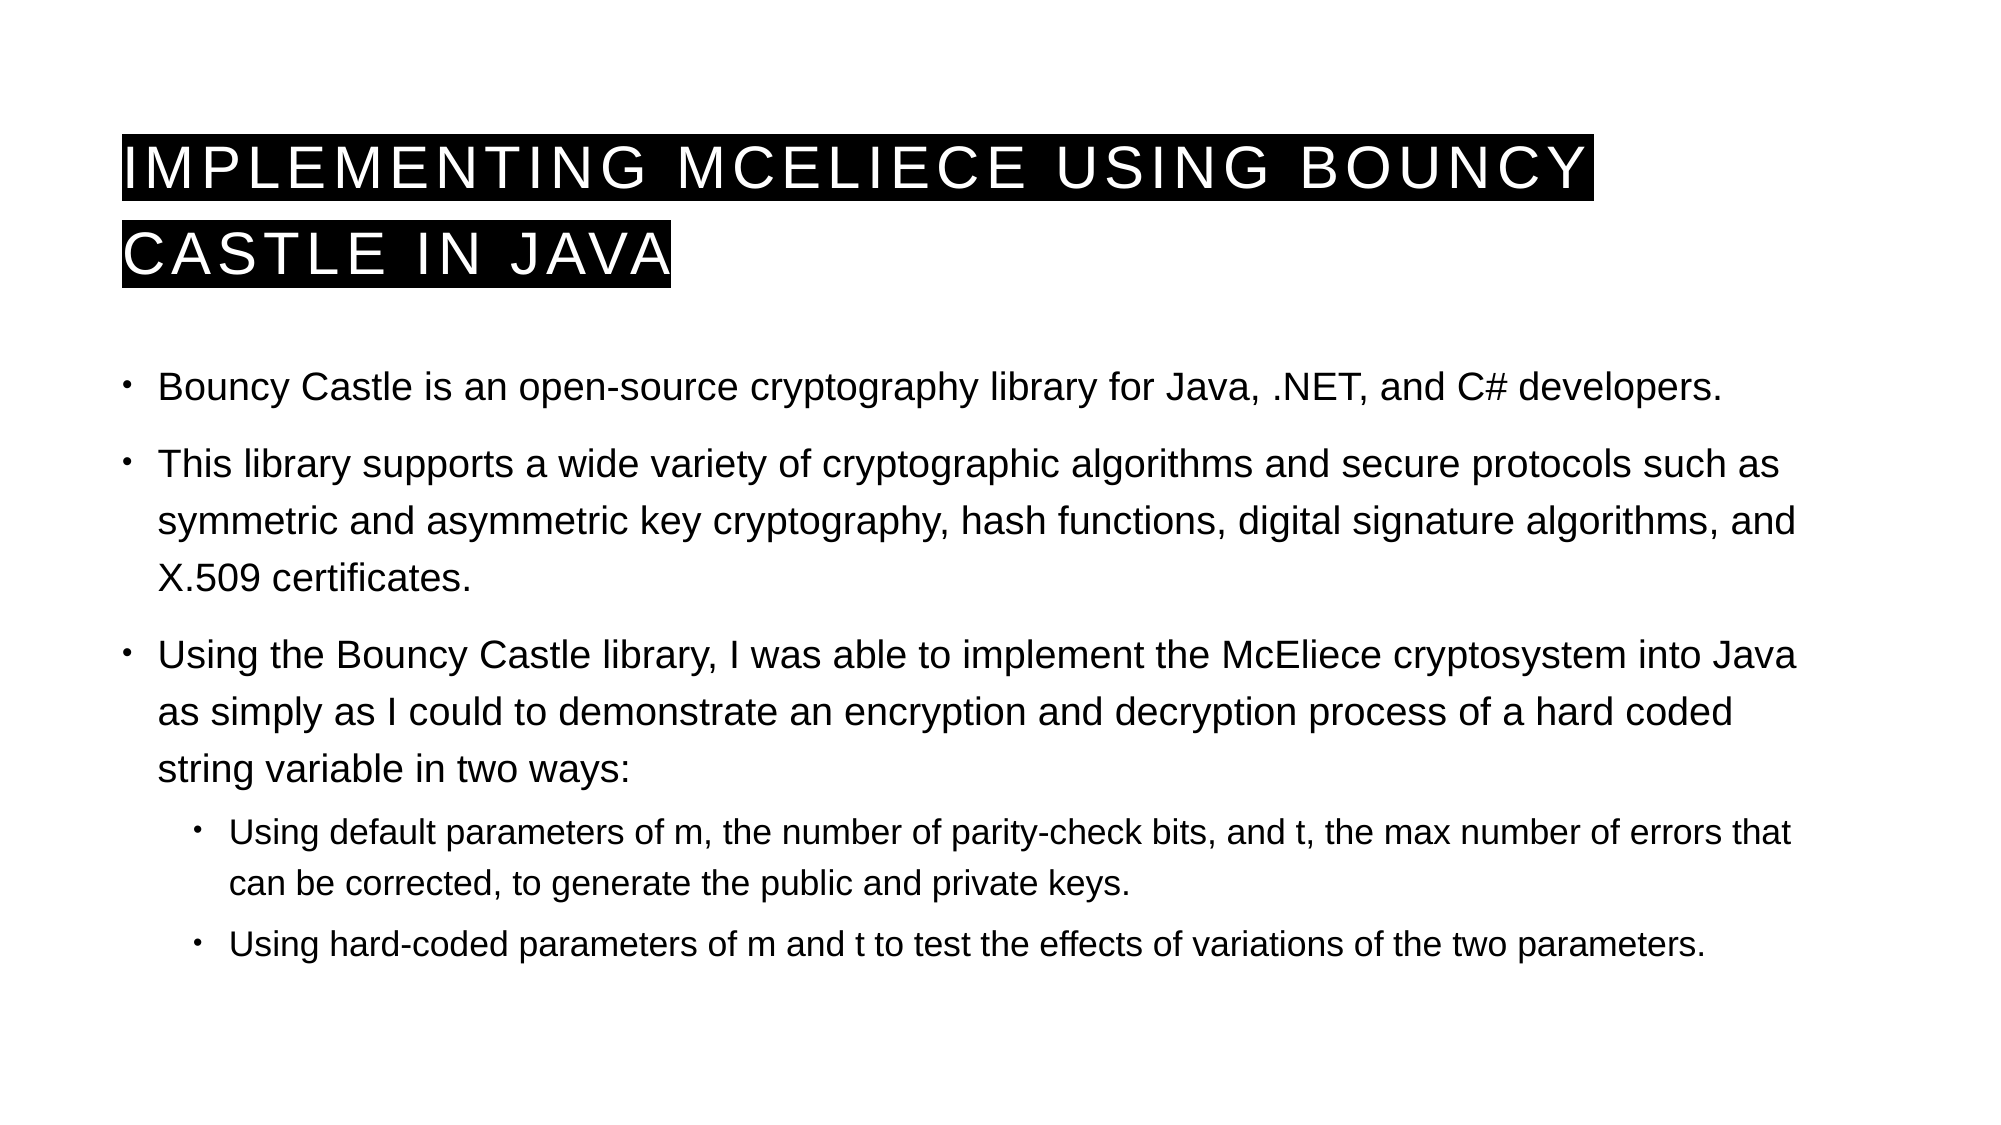

# Implementing McEliece using bouncy castle in java
Bouncy Castle is an open-source cryptography library for Java, .NET, and C# developers.
This library supports a wide variety of cryptographic algorithms and secure protocols such as symmetric and asymmetric key cryptography, hash functions, digital signature algorithms, and X.509 certificates.
Using the Bouncy Castle library, I was able to implement the McEliece cryptosystem into Java as simply as I could to demonstrate an encryption and decryption process of a hard coded string variable in two ways:
Using default parameters of m, the number of parity-check bits, and t, the max number of errors that can be corrected, to generate the public and private keys.
Using hard-coded parameters of m and t to test the effects of variations of the two parameters.